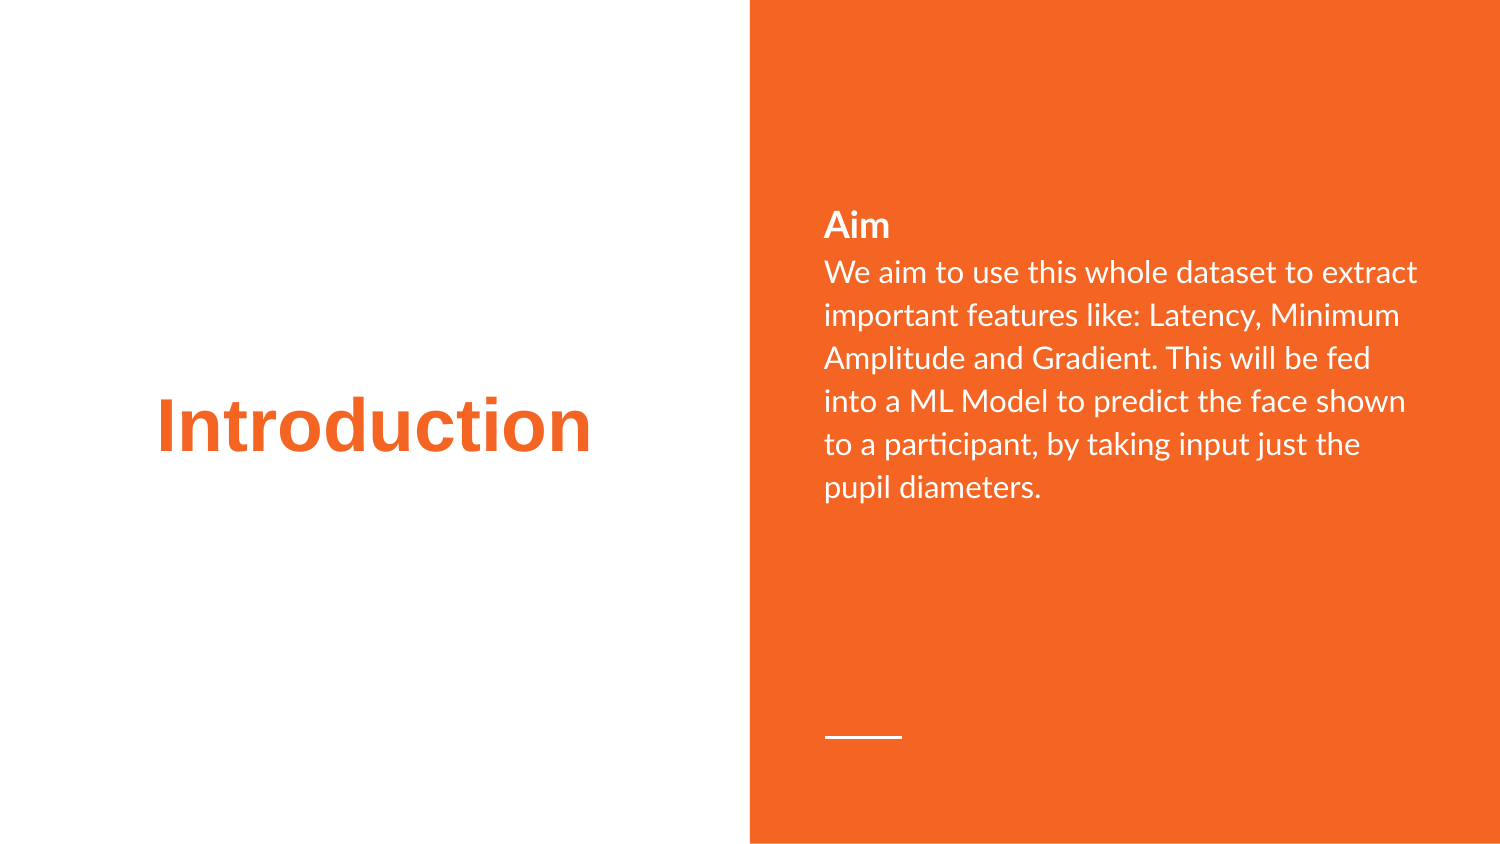

Aim
We aim to use this whole dataset to extract important features like: Latency, Minimum Amplitude and Gradient. This will be fed into a ML Model to predict the face shown to a participant, by taking input just the pupil diameters.

# Introduction